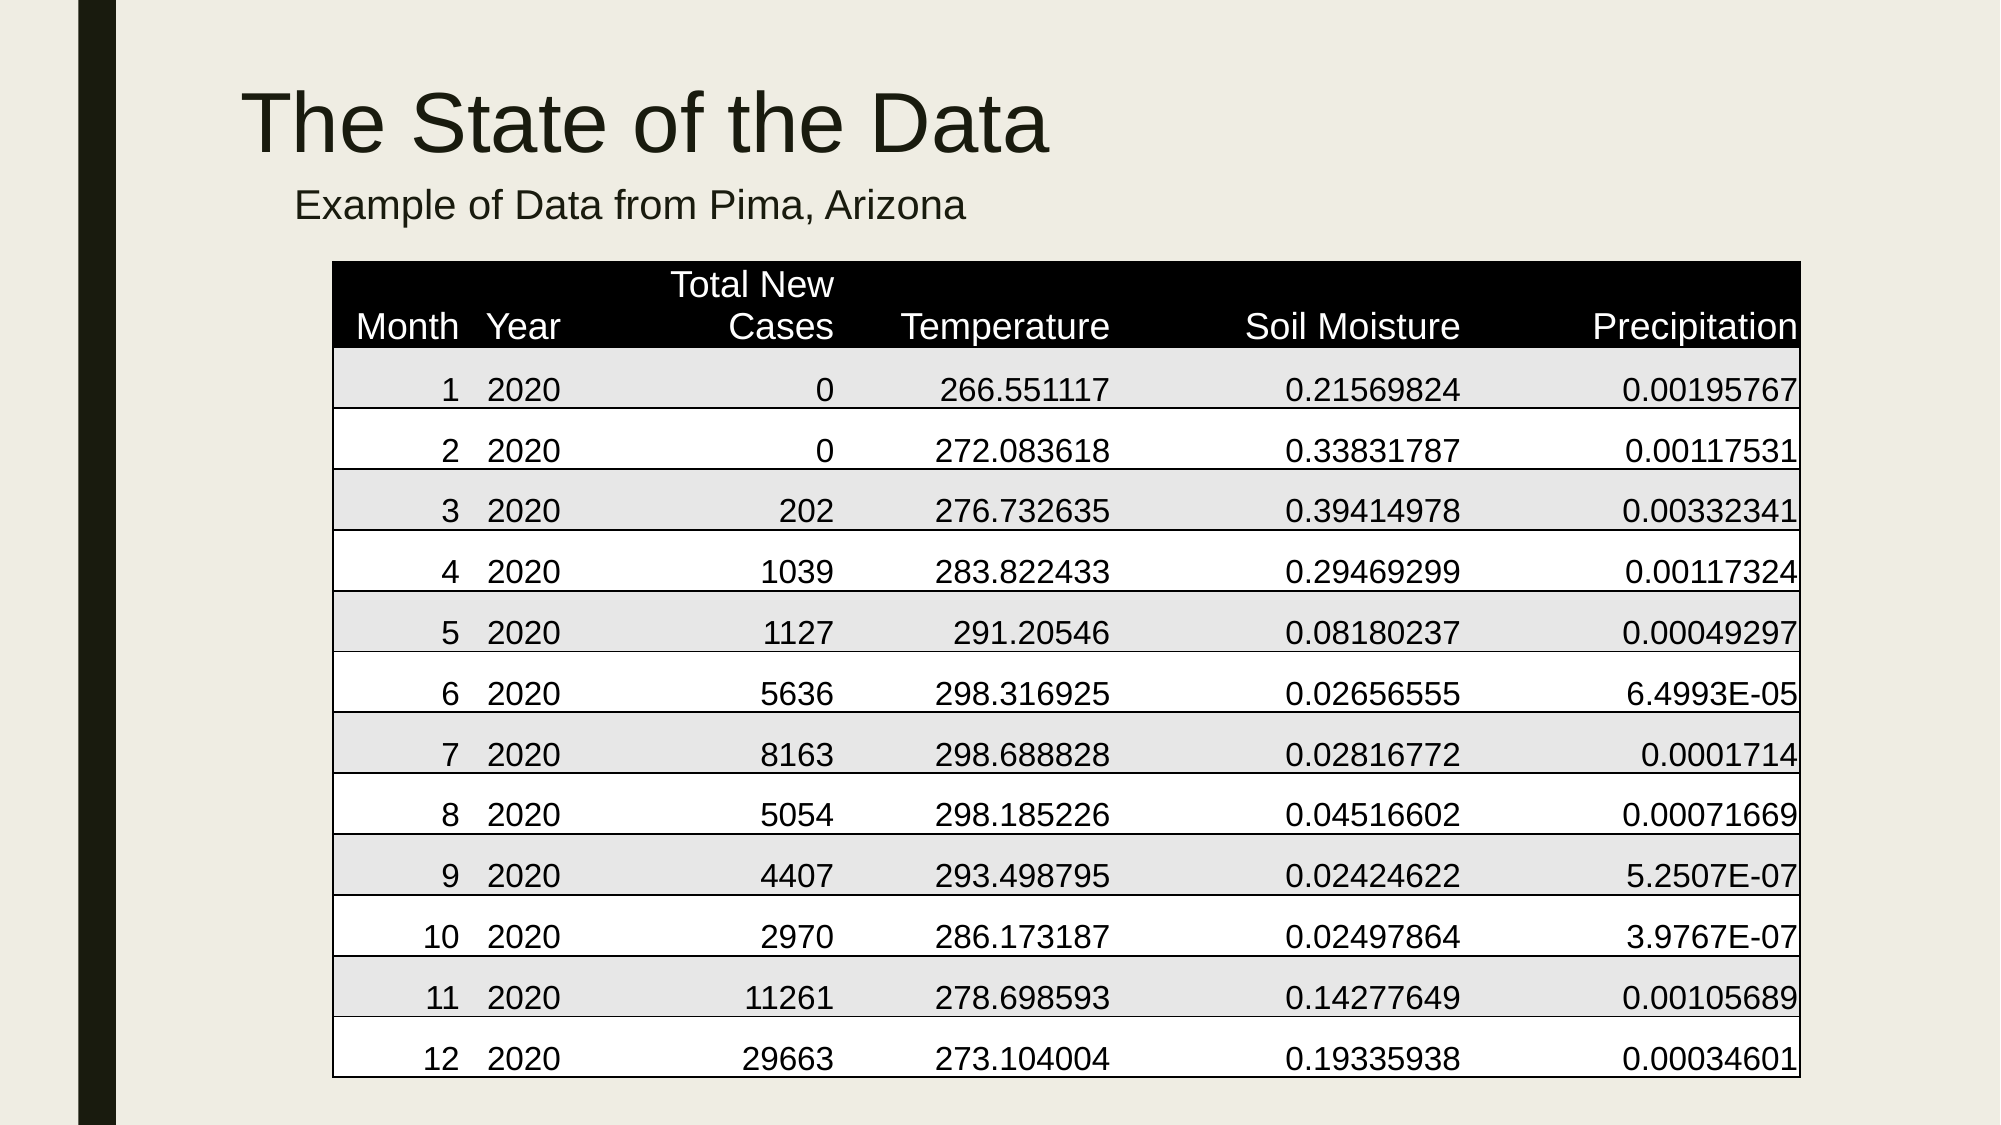

# The State of the Data
Example of Data from Pima, Arizona

| Month | Year | Total New Cases | Temperature | Soil Moisture | Precipitation |
| --- | --- | --- | --- | --- | --- |
| 1 | 2020 | 0 | 266.551117 | 0.21569824 | 0.00195767 |
| 2 | 2020 | 0 | 272.083618 | 0.33831787 | 0.00117531 |
| 3 | 2020 | 202 | 276.732635 | 0.39414978 | 0.00332341 |
| 4 | 2020 | 1039 | 283.822433 | 0.29469299 | 0.00117324 |
| 5 | 2020 | 1127 | 291.20546 | 0.08180237 | 0.00049297 |
| 6 | 2020 | 5636 | 298.316925 | 0.02656555 | 6.4993E-05 |
| 7 | 2020 | 8163 | 298.688828 | 0.02816772 | 0.0001714 |
| 8 | 2020 | 5054 | 298.185226 | 0.04516602 | 0.00071669 |
| 9 | 2020 | 4407 | 293.498795 | 0.02424622 | 5.2507E-07 |
| 10 | 2020 | 2970 | 286.173187 | 0.02497864 | 3.9767E-07 |
| 11 | 2020 | 11261 | 278.698593 | 0.14277649 | 0.00105689 |
| 12 | 2020 | 29663 | 273.104004 | 0.19335938 | 0.00034601 |